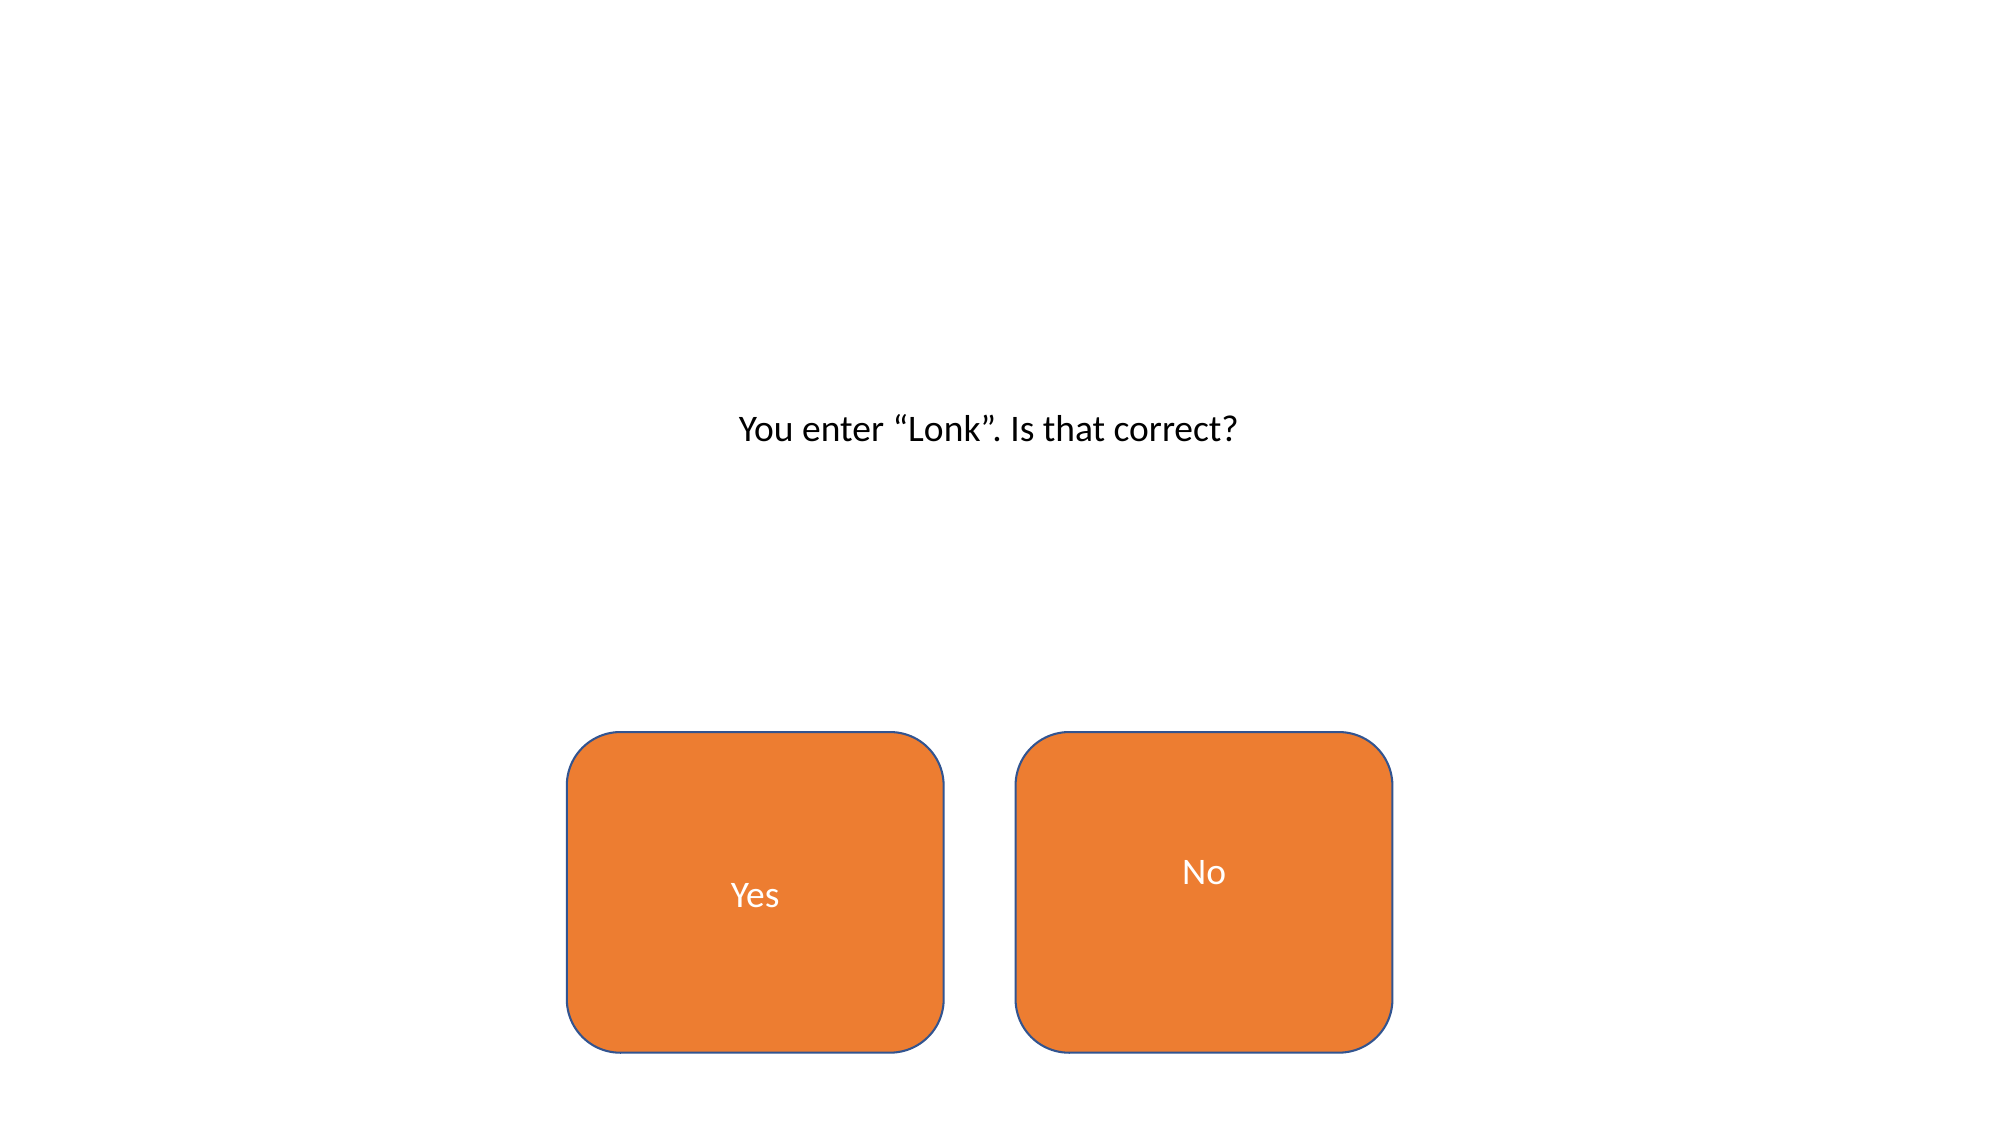

You enter “Lonk”. Is that correct?
Yes
No